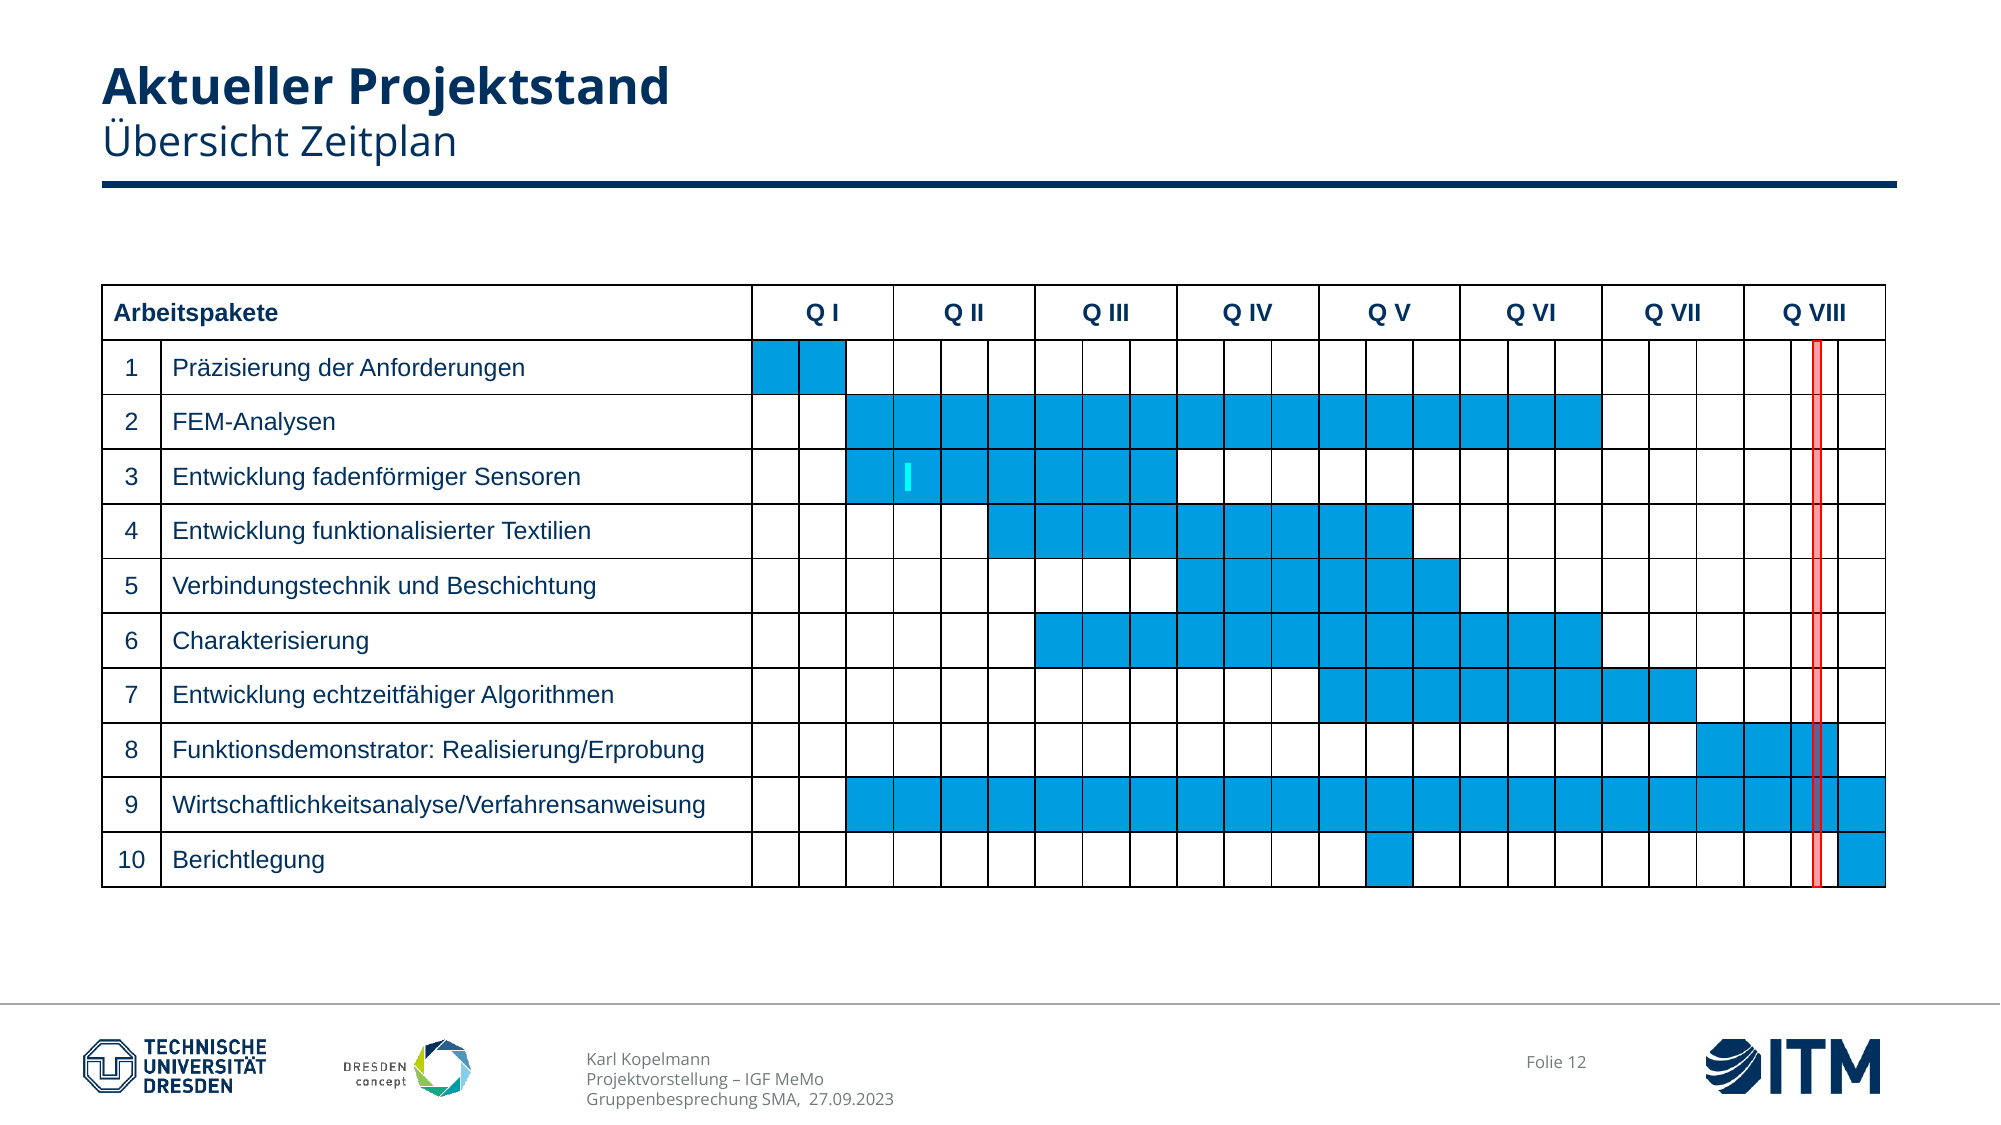

Aktueller Projektstand
Übersicht Zeitplan
| Arbeitspakete |  | Q I |  |  | Q II |  |  | Q III |  |  | Q IV |  |  | Q V |  |  | Q VI |  |  | Q VII |  |  | Q VIII |  |  |
| --- | --- | --- | --- | --- | --- | --- | --- | --- | --- | --- | --- | --- | --- | --- | --- | --- | --- | --- | --- | --- | --- | --- | --- | --- | --- |
| 1 | Präzisierung der Anforderungen |  |  |  |  |  |  |  |  |  |  |  |  |  |  |  |  |  |  |  |  |  |  |  |  |
| 2 | FEM-Analysen |  |  |  |  |  |  |  |  |  |  |  |  |  |  |  |  |  |  |  |  |  |  |  |  |
| 3 | Entwicklung fadenförmiger Sensoren |  |  |  |  |  |  |  |  |  |  |  |  |  |  |  |  |  |  |  |  |  |  |  |  |
| 4 | Entwicklung funktionalisierter Textilien |  |  |  |  |  |  |  |  |  |  |  |  |  |  |  |  |  |  |  |  |  |  |  |  |
| 5 | Verbindungstechnik und Beschichtung |  |  |  |  |  |  |  |  |  |  |  |  |  |  |  |  |  |  |  |  |  |  |  |  |
| 6 | Charakterisierung |  |  |  |  |  |  |  |  |  |  |  |  |  |  |  |  |  |  |  |  |  |  |  |  |
| 7 | Entwicklung echtzeitfähiger Algorithmen |  |  |  |  |  |  |  |  |  |  |  |  |  |  |  |  |  |  |  |  |  |  |  |  |
| 8 | Funktionsdemonstrator: Realisierung/Erprobung |  |  |  |  |  |  |  |  |  |  |  |  |  |  |  |  |  |  |  |  |  |  |  |  |
| 9 | Wirtschaftlichkeitsanalyse/Verfahrensanweisung |  |  |  |  |  |  |  |  |  |  |  |  |  |  |  |  |  |  |  |  |  |  |  |  |
| 10 | Berichtlegung |  |  |  |  |  |  |  |  |  |  |  |  |  |  |  |  |  |  |  |  |  |  |  |  |